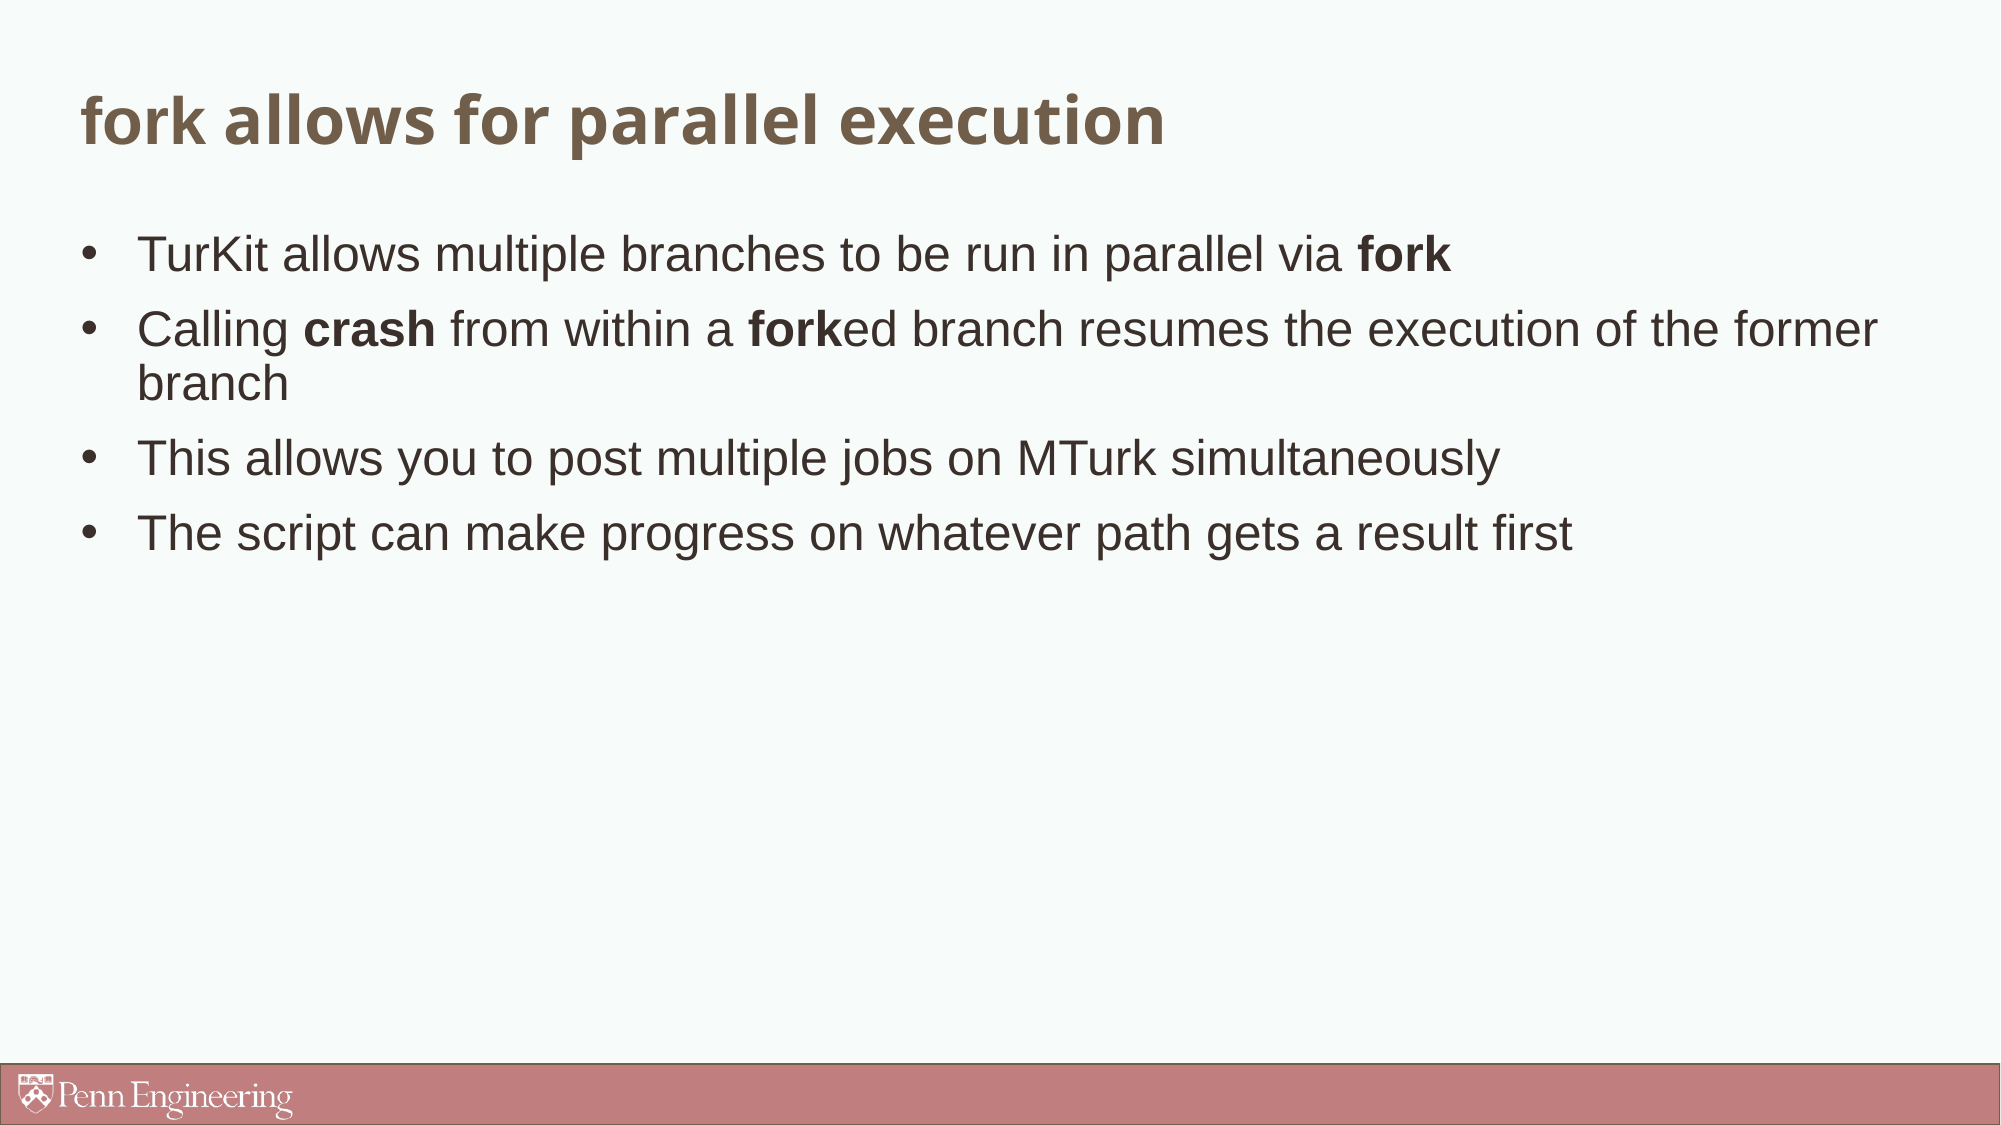

# fork allows for parallel execution
TurKit allows multiple branches to be run in parallel via fork
Calling crash from within a forked branch resumes the execution of the former branch
This allows you to post multiple jobs on MTurk simultaneously
The script can make progress on whatever path gets a result first